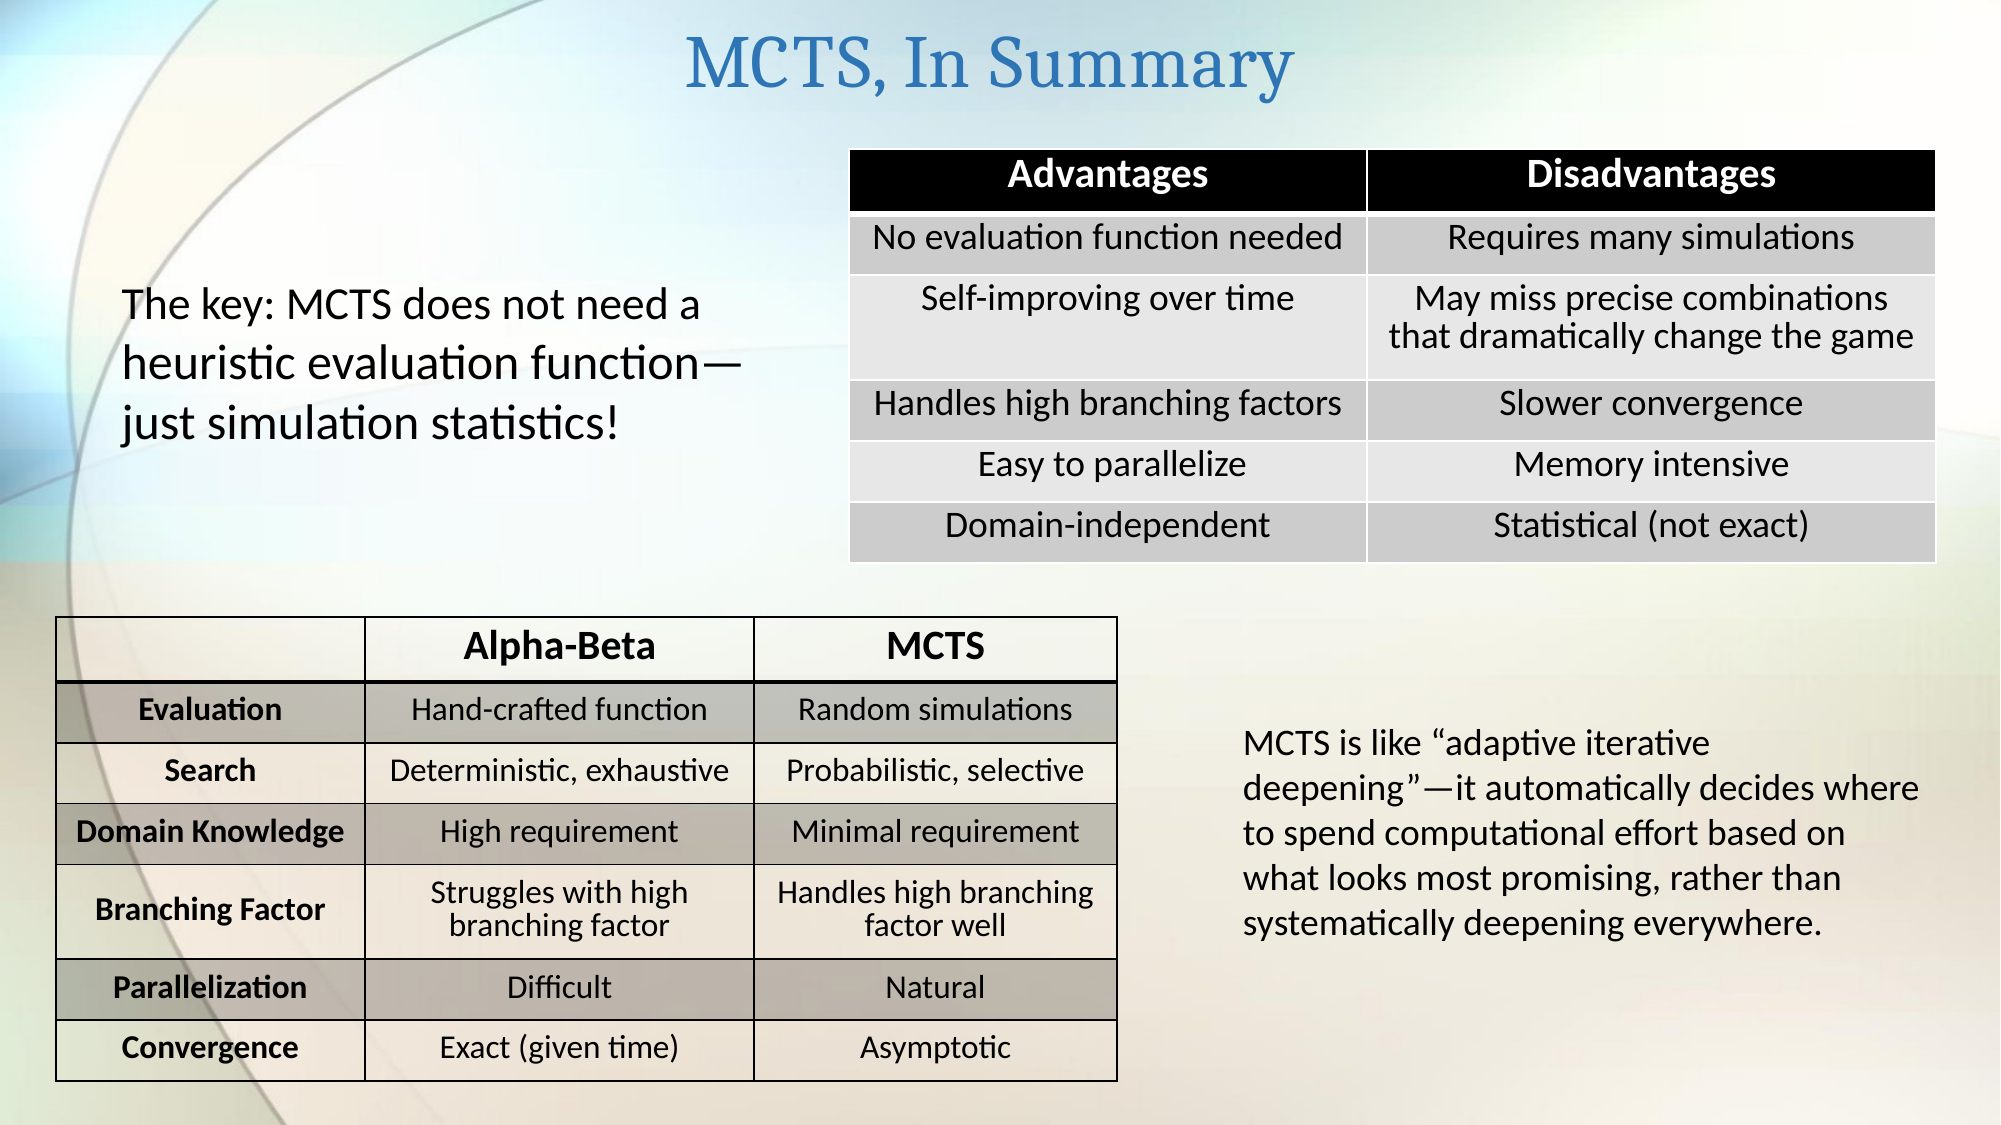

MCTS, In Summary
| Advantages | Disadvantages |
| --- | --- |
| No evaluation function needed | Requires many simulations |
| Self-improving over time | May miss precise combinations that dramatically change the game |
| Handles high branching factors | Slower convergence |
| Easy to parallelize | Memory intensive |
| Domain-independent | Statistical (not exact) |
The key: MCTS does not need a heuristic evaluation function—just simulation statistics!
|  | Alpha-Beta | MCTS |
| --- | --- | --- |
| Evaluation | Hand-crafted function | Random simulations |
| Search | Deterministic, exhaustive | Probabilistic, selective |
| Domain Knowledge | High requirement | Minimal requirement |
| Branching Factor | Struggles with high branching factor | Handles high branching factor well |
| Parallelization | Difficult | Natural |
| Convergence | Exact (given time) | Asymptotic |
MCTS is like “adaptive iterative deepening”—it automatically decides where to spend computational effort based on what looks most promising, rather than systematically deepening everywhere.